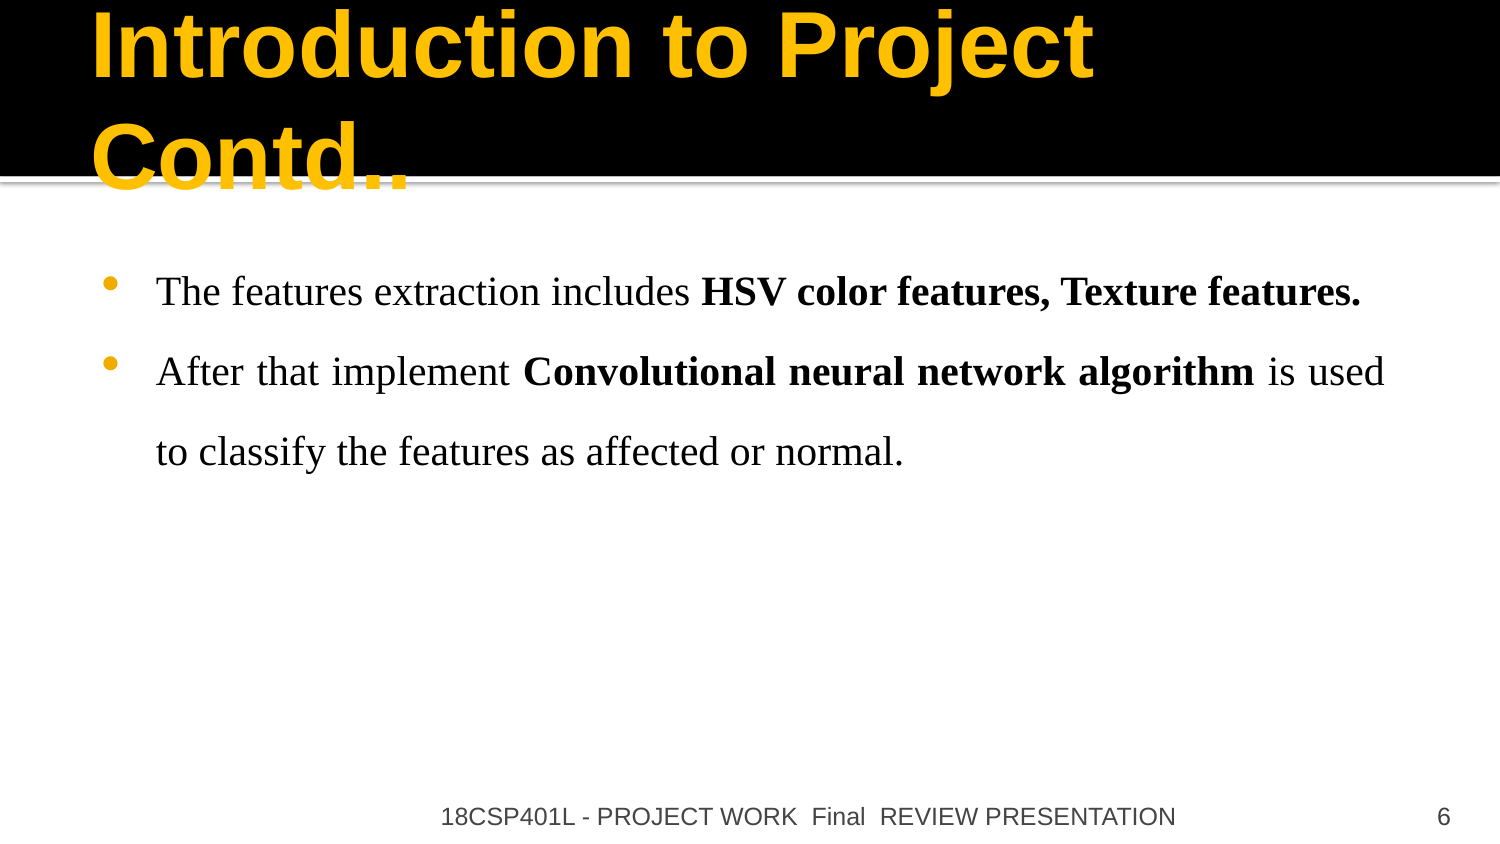

# Introduction to Project Contd..
The features extraction includes HSV color features, Texture features.
After that implement Convolutional neural network algorithm is used to classify the features as affected or normal.

18CSP401L - PROJECT WORK  Final  REVIEW PRESENTATION
6